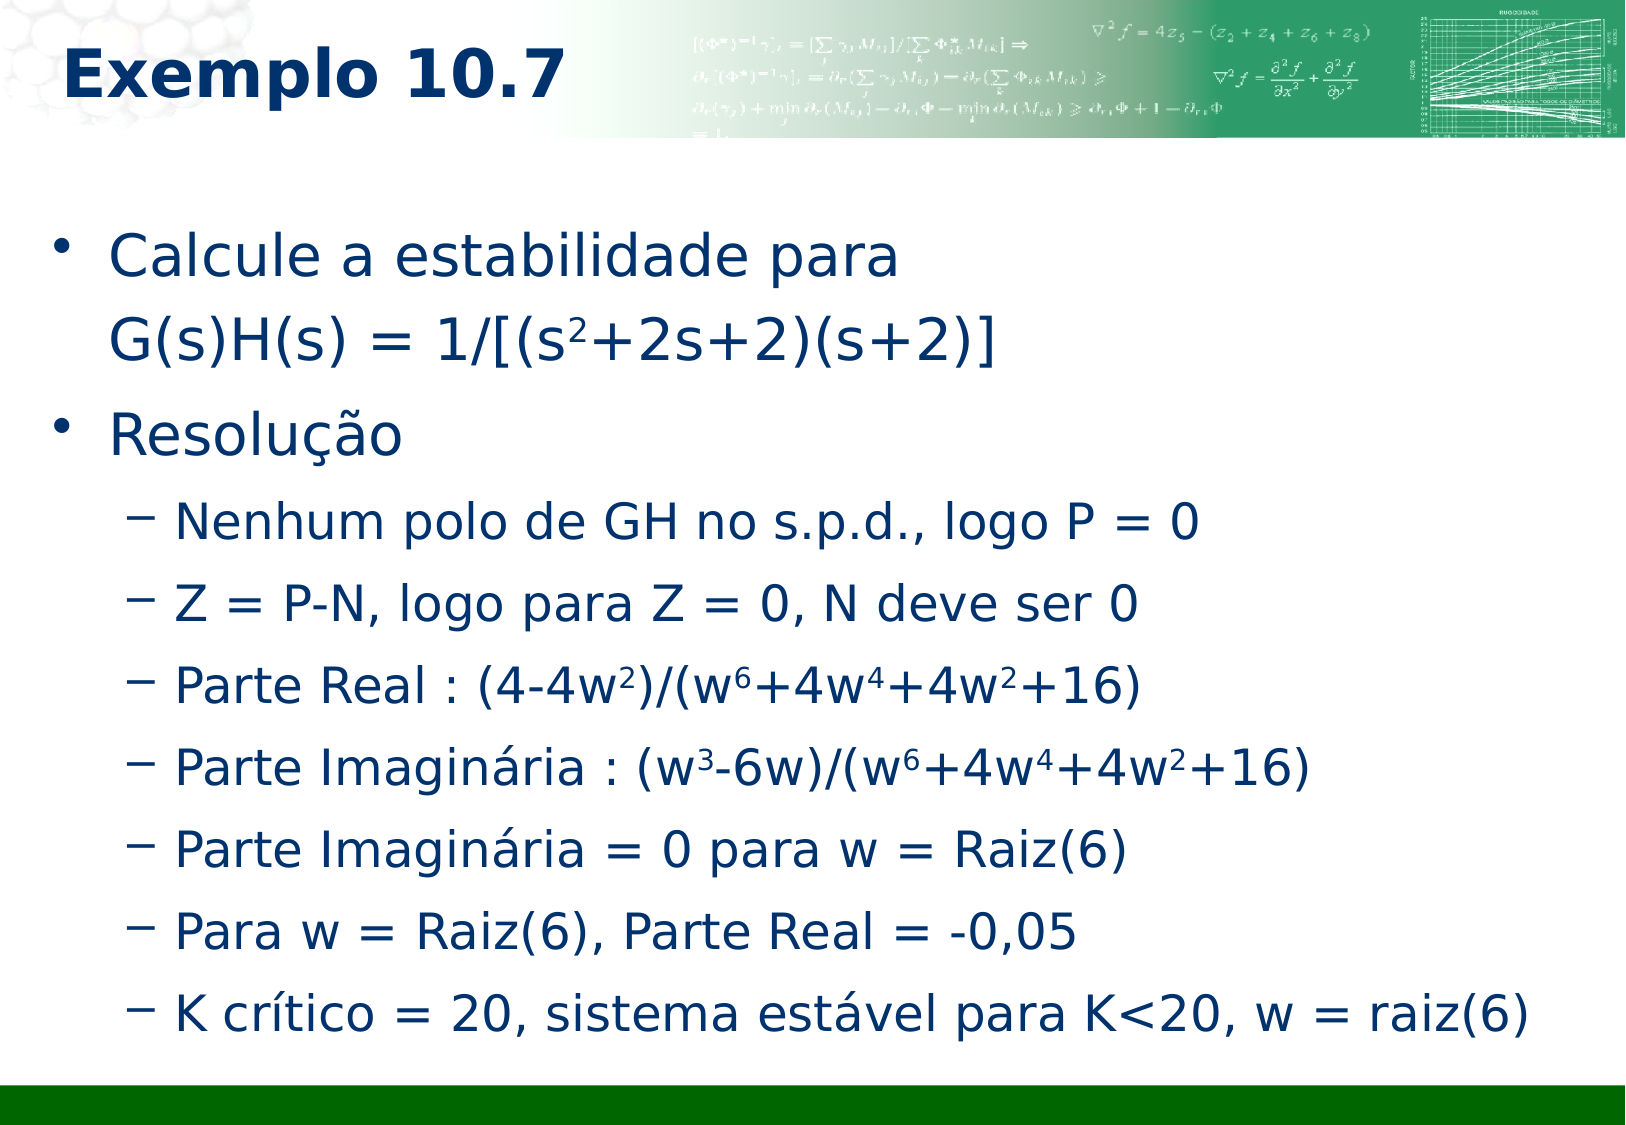

# Exemplo 10.7
Calcule a estabilidade para 				G(s)H(s) = 1/[(s2+2s+2)(s+2)]
Resolução
Nenhum polo de GH no s.p.d., logo P = 0
Z = P-N, logo para Z = 0, N deve ser 0
Parte Real : (4-4w2)/(w6+4w4+4w2+16)
Parte Imaginária : (w3-6w)/(w6+4w4+4w2+16)
Parte Imaginária = 0 para w = Raiz(6)
Para w = Raiz(6), Parte Real = -0,05
K crítico = 20, sistema estável para K<20, w = raiz(6)